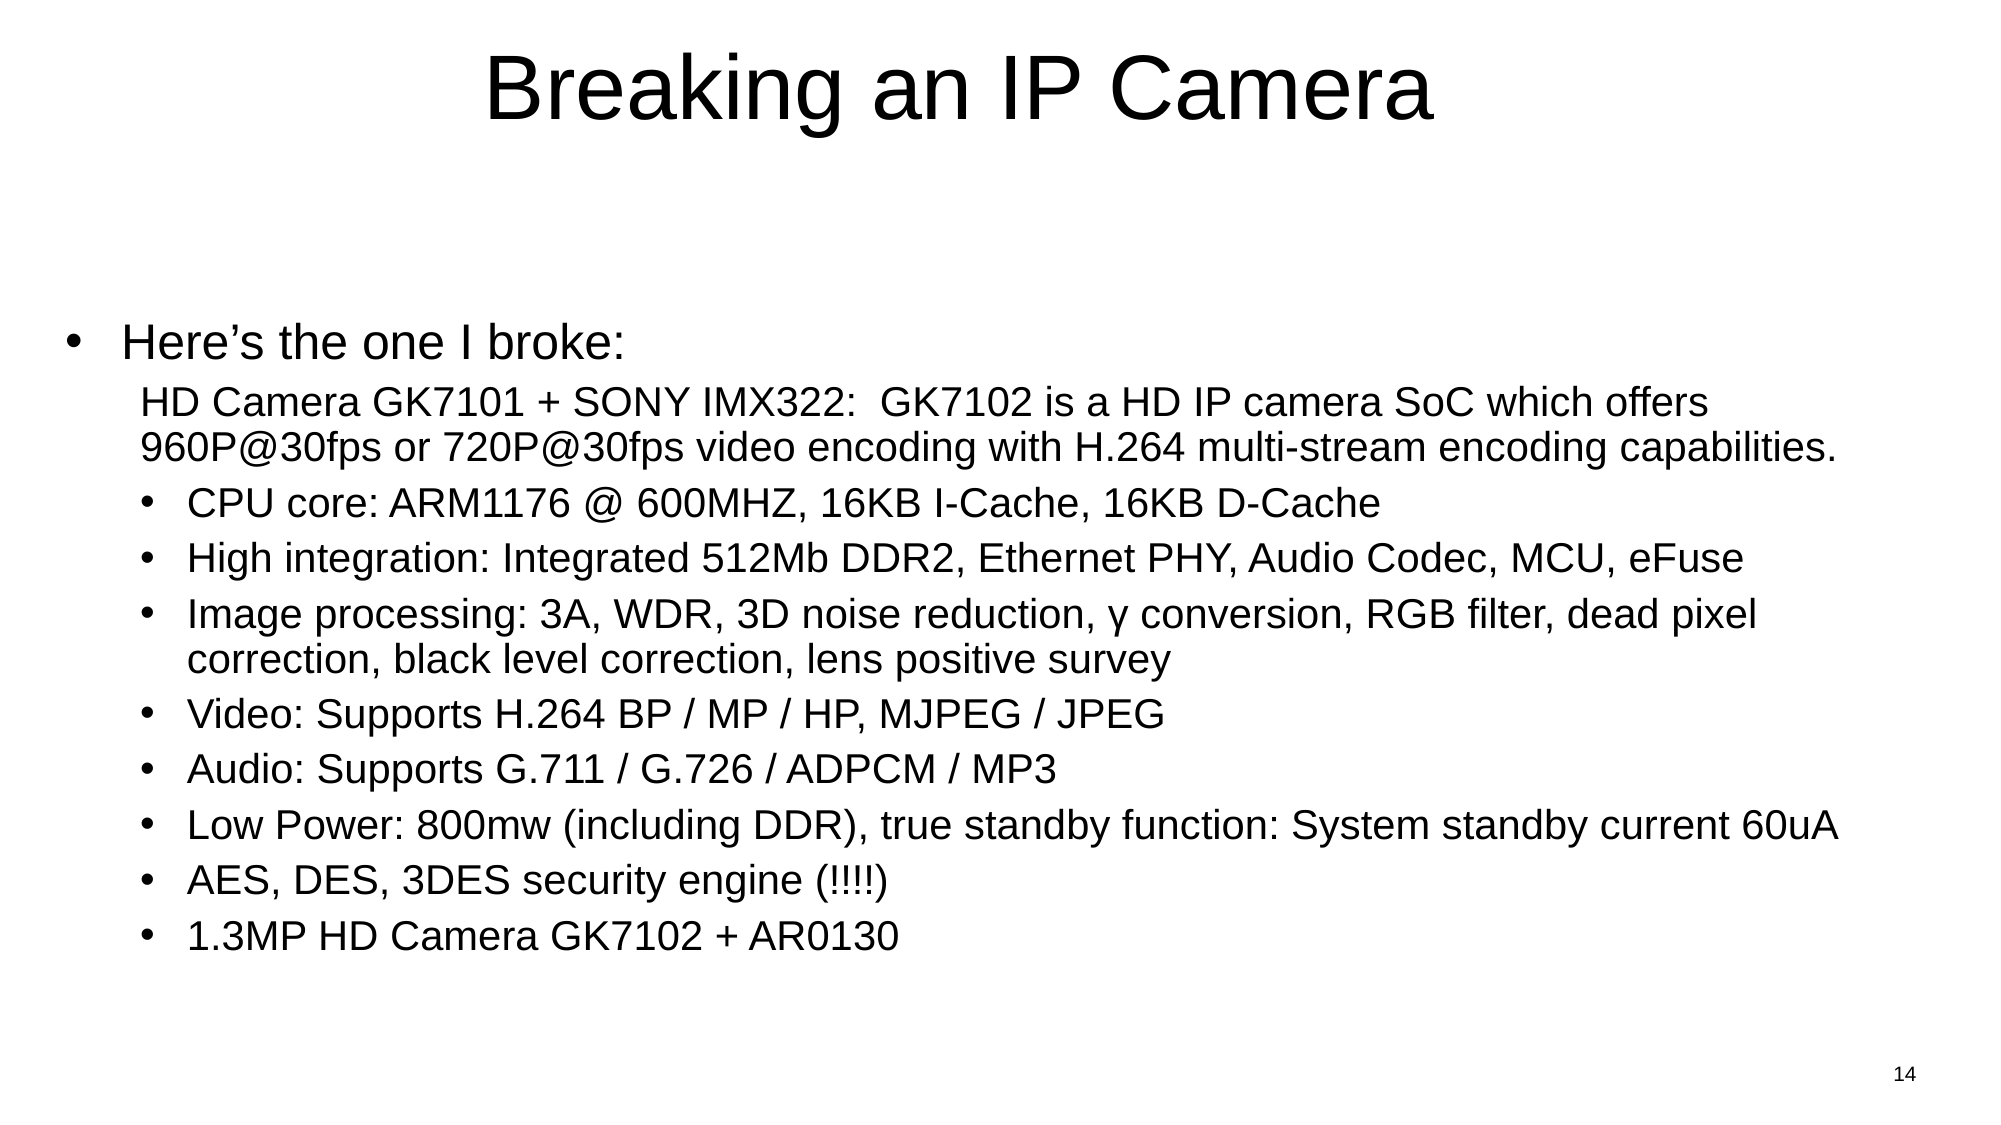

# Breaking an IP Camera
Here’s the one I broke:
HD Camera GK7101 + SONY IMX322:  GK7102 is a HD IP camera SoC which offers 960P@30fps or 720P@30fps video encoding with H.264 multi-stream encoding capabilities.
CPU core: ARM1176 @ 600MHZ, 16KB I-Cache, 16KB D-Cache
High integration: Integrated 512Mb DDR2, Ethernet PHY, Audio Codec, MCU, eFuse
Image processing: 3A, WDR, 3D noise reduction, γ conversion, RGB filter, dead pixel correction, black level correction, lens positive survey
Video: Supports H.264 BP / MP / HP, MJPEG / JPEG
Audio: Supports G.711 / G.726 / ADPCM / MP3
Low Power: 800mw (including DDR), true standby function: System standby current 60uA
AES, DES, 3DES security engine (!!!!)
1.3MP HD Camera GK7102 + AR0130

14